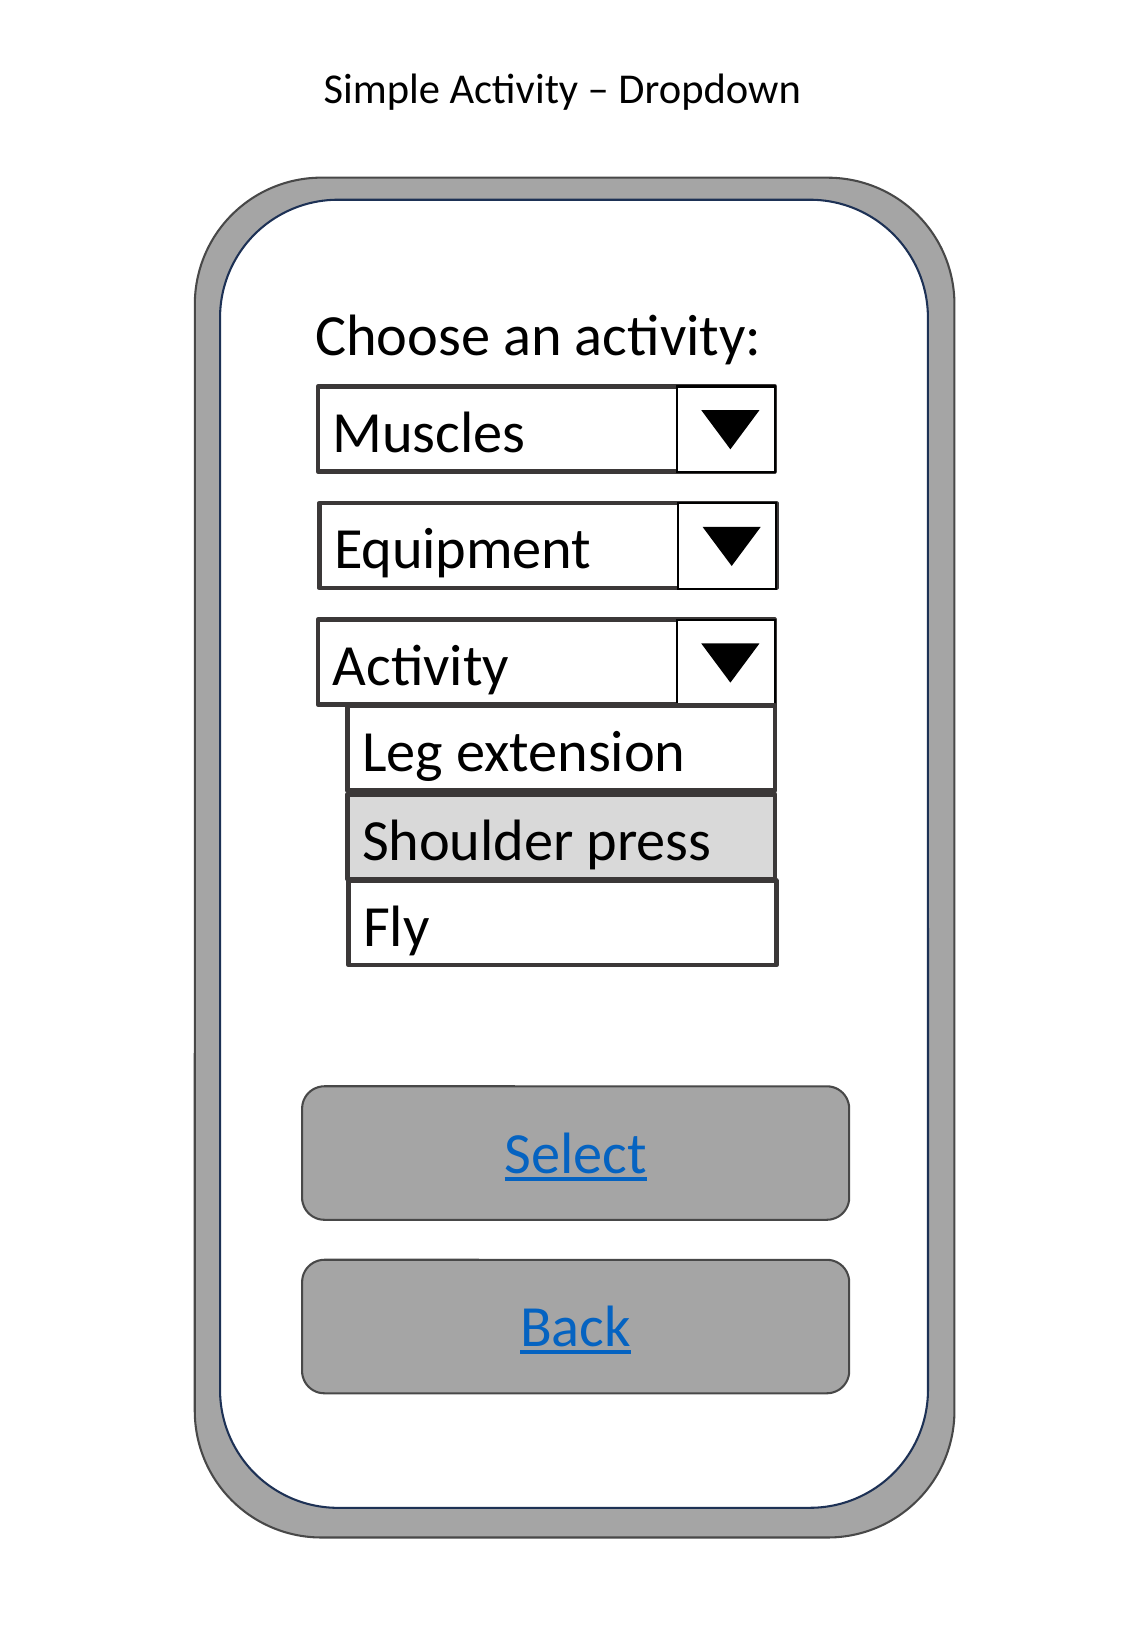

# Simple Activity – Dropdown

Choose an activity:
Muscles

Equipment

Activity

Leg extension
Shoulder press
Fly

Select

Back